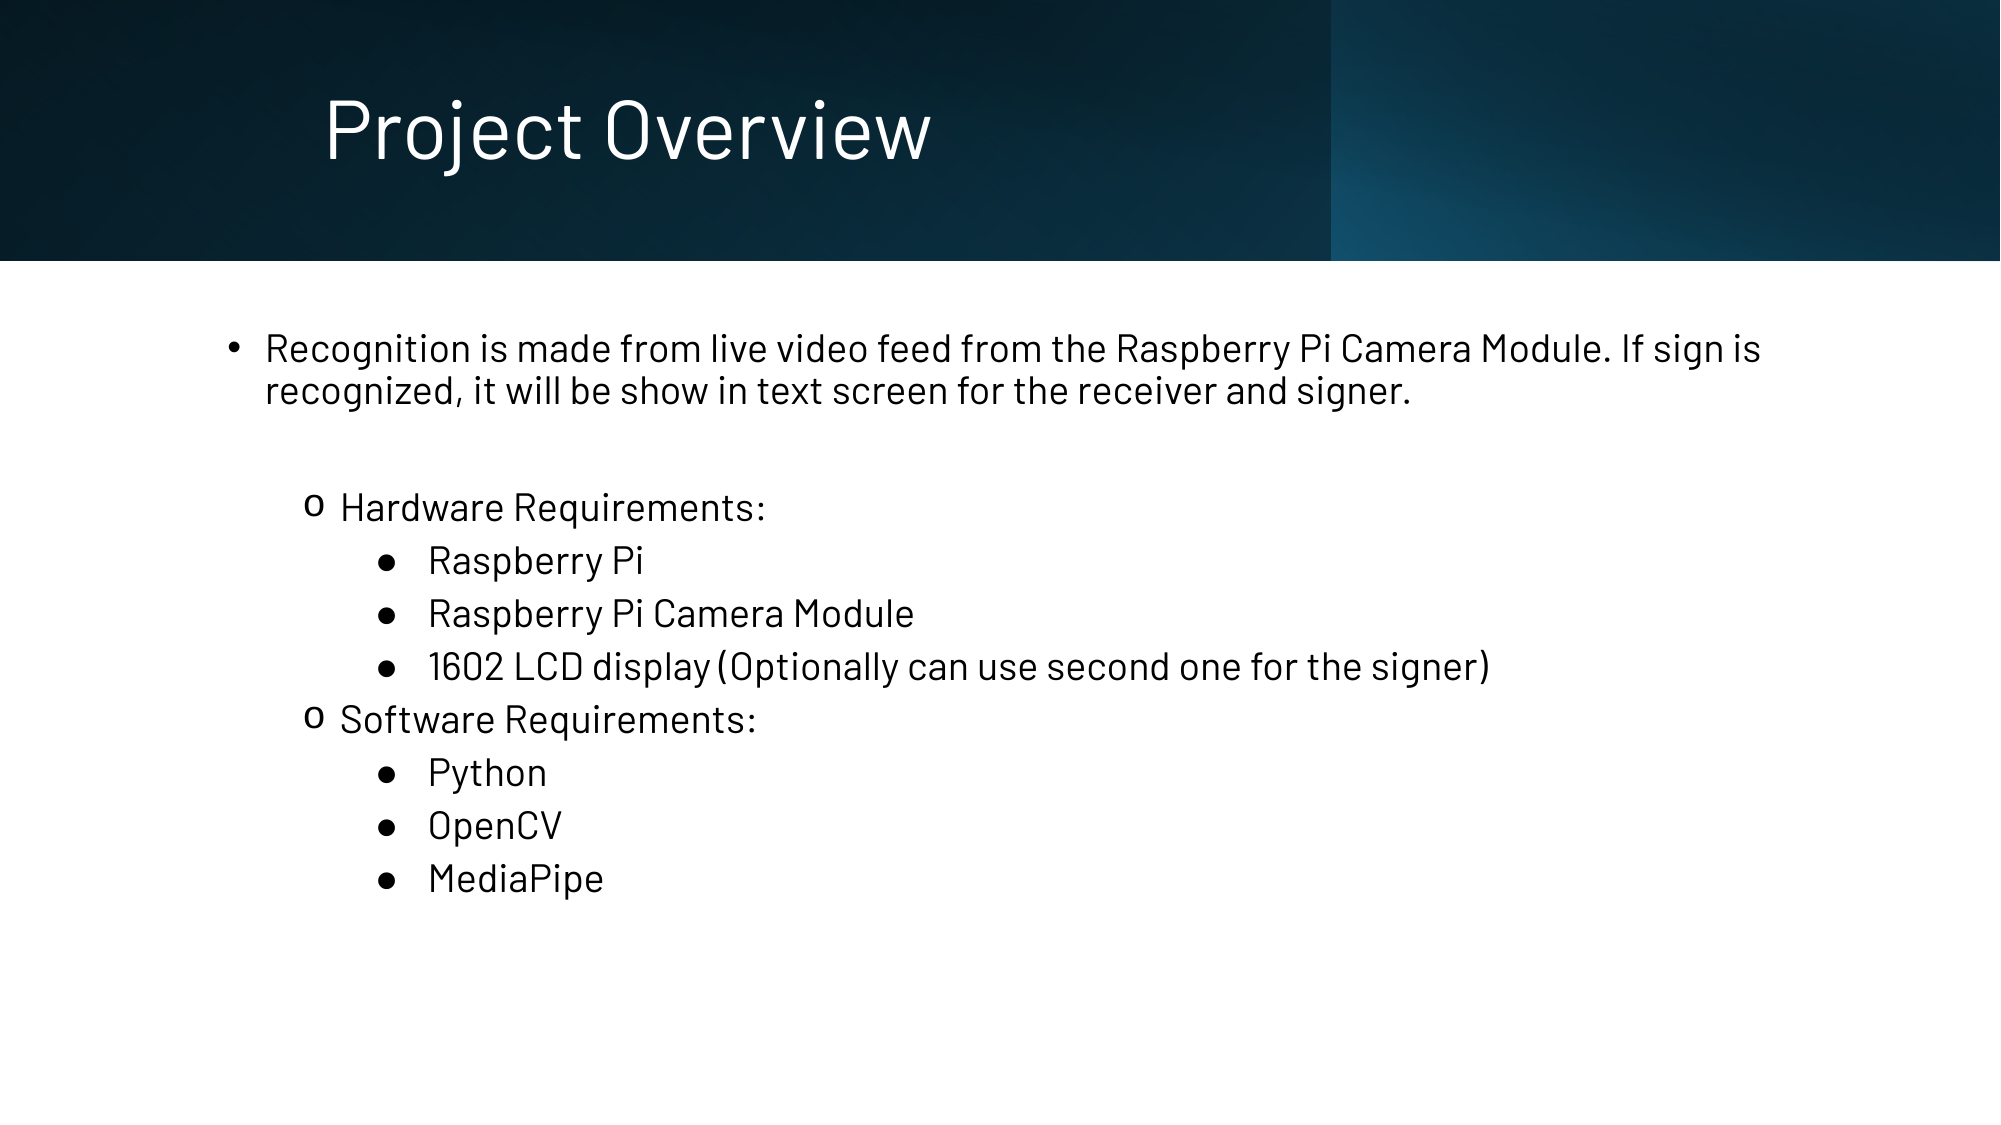

# Project Overview
Recognition is made from live video feed from the Raspberry Pi Camera Module. If sign is recognized, it will be show in text screen for the receiver and signer.

Hardware Requirements:
⦁    Raspberry Pi
⦁    Raspberry Pi Camera Module
⦁    1602 LCD display (Optionally can use second one for the signer)
Software Requirements:
⦁    Python
⦁    OpenCV
⦁    MediaPipe